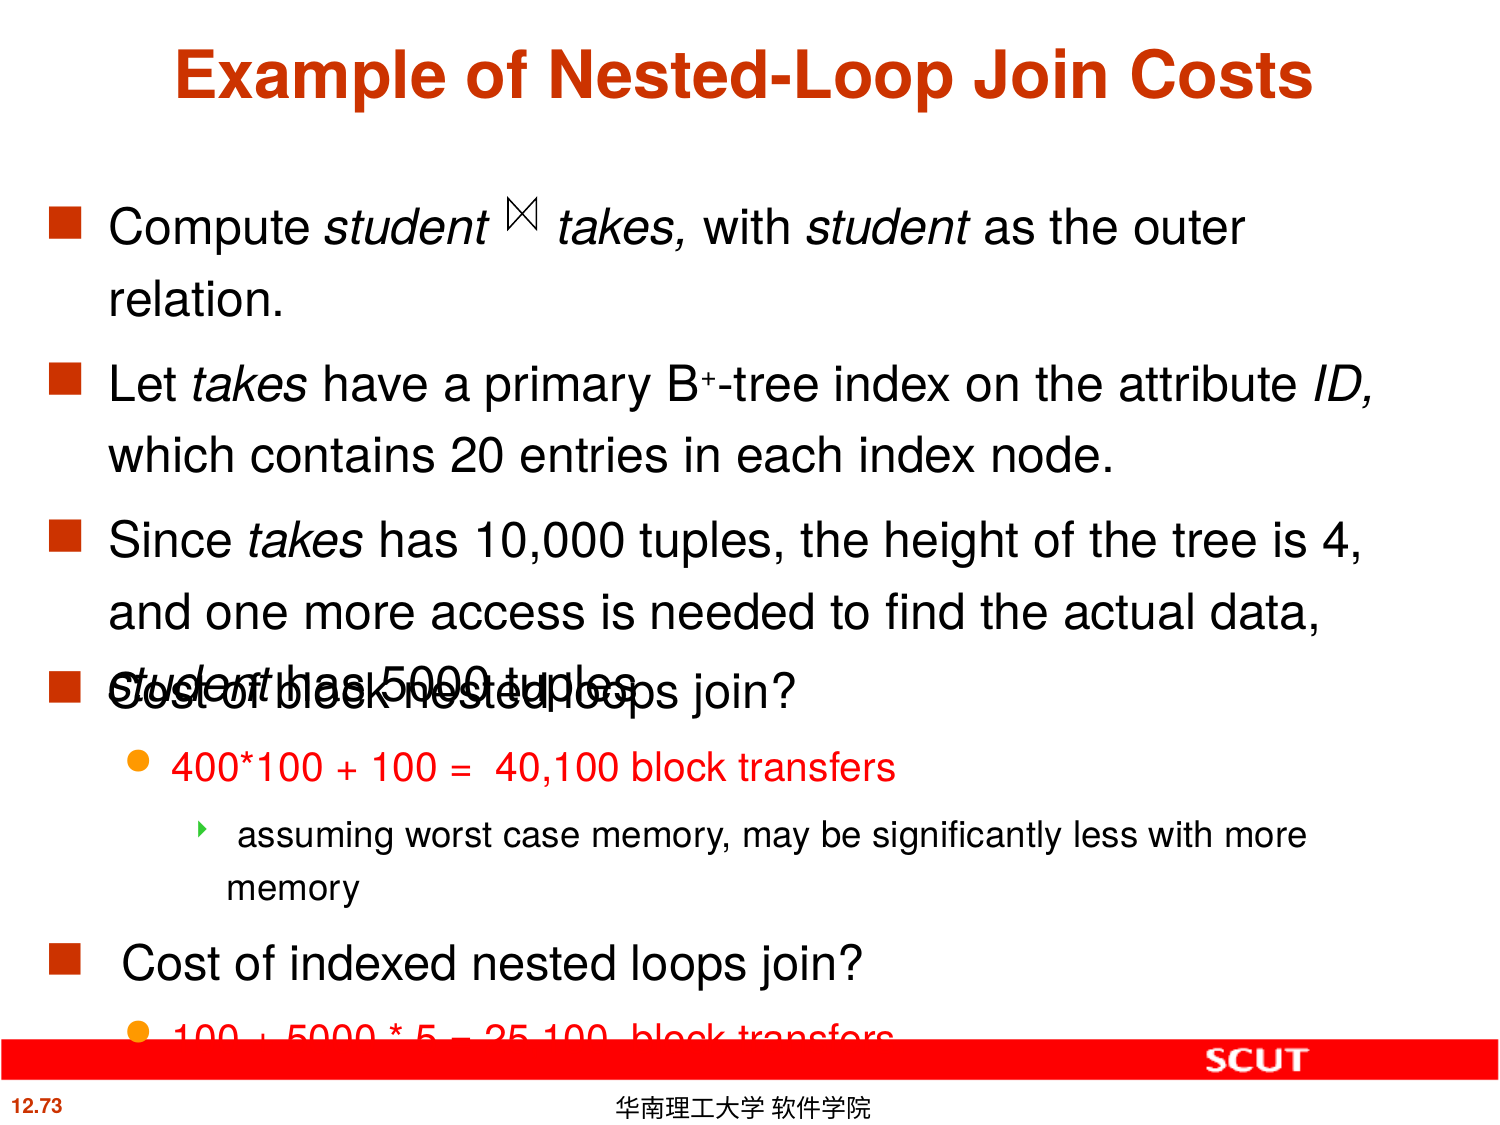

# Example of Nested-Loop Join Costs
Compute student     takes, with student as the outer relation.
Let takes have a primary B+-tree index on the attribute ID, which contains 20 entries in each index node.
Since takes has 10,000 tuples, the height of the tree is 4, and one more access is needed to find the actual data, student has 5000 tuples

Cost of block nested loops join?
400*100 + 100 =  40,100 block transfers
 assuming worst case memory, may be significantly less with more memory
 Cost of indexed nested loops join?
100 + 5000 * 5 = 25,100  block transfers.